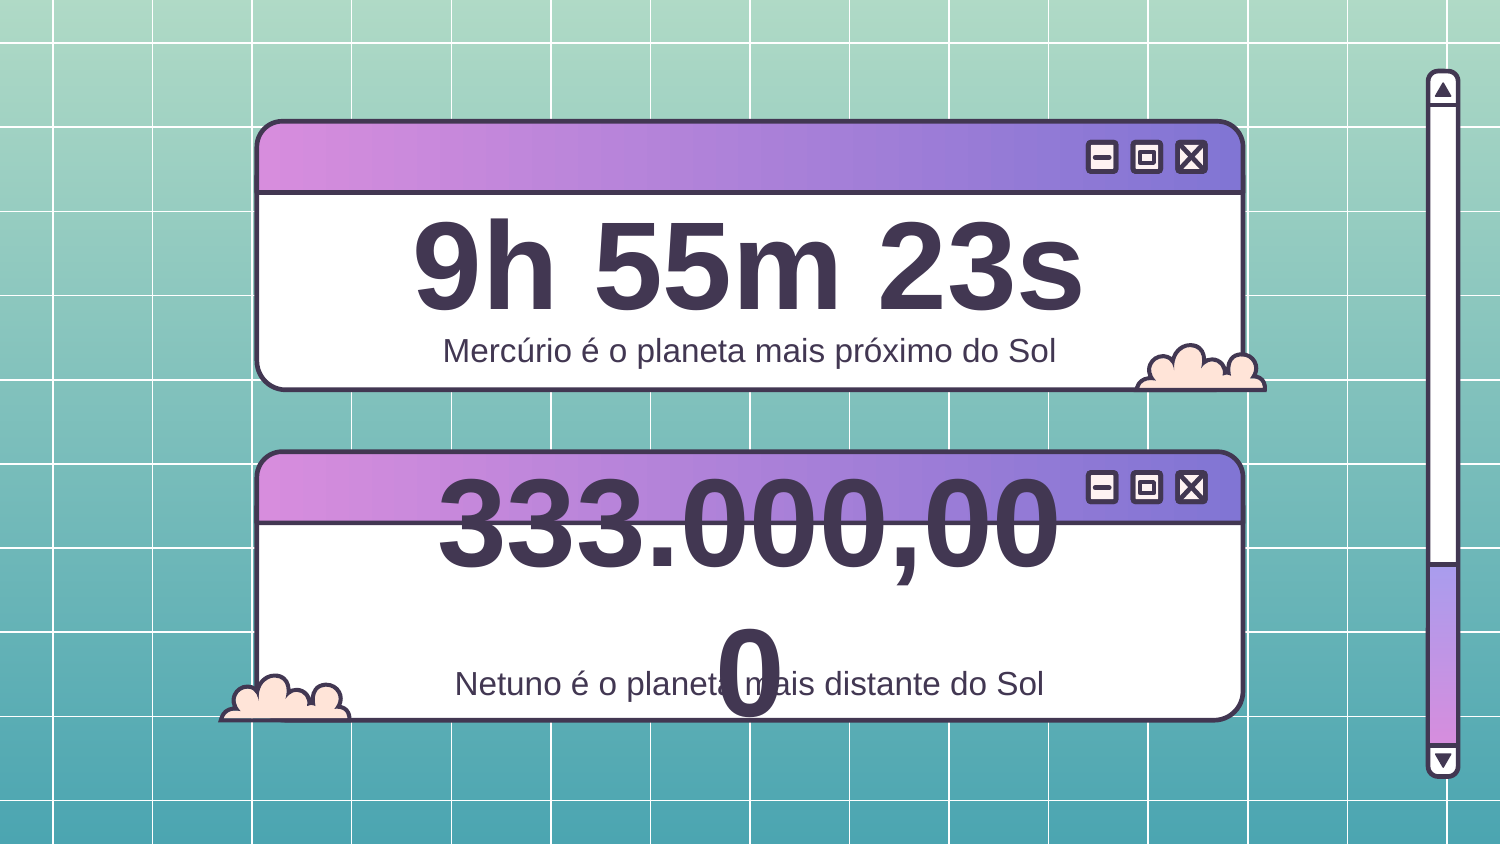

# 9h 55m 23s
Mercúrio é o planeta mais próximo do Sol

333.000,000
Netuno é o planeta mais distante do Sol